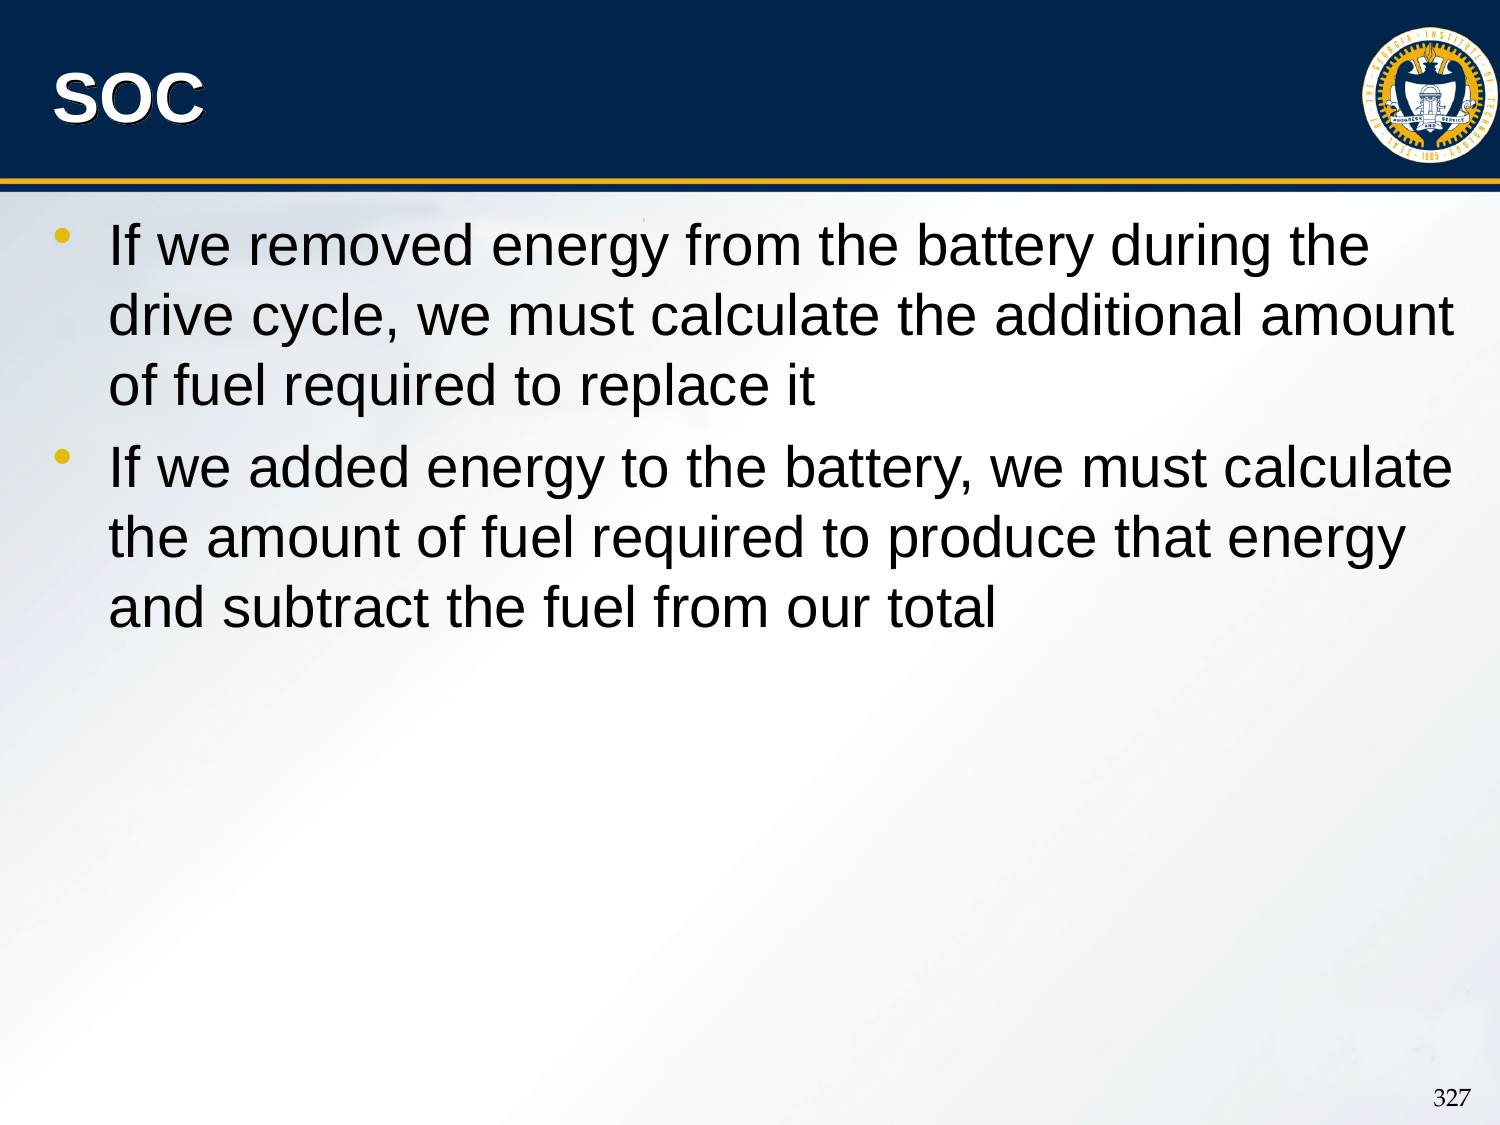

# SOC

If we removed energy from the battery during the drive cycle, we must calculate the additional amount of fuel required to replace it
If we added energy to the battery, we must calculate the amount of fuel required to produce that energy and subtract the fuel from our total